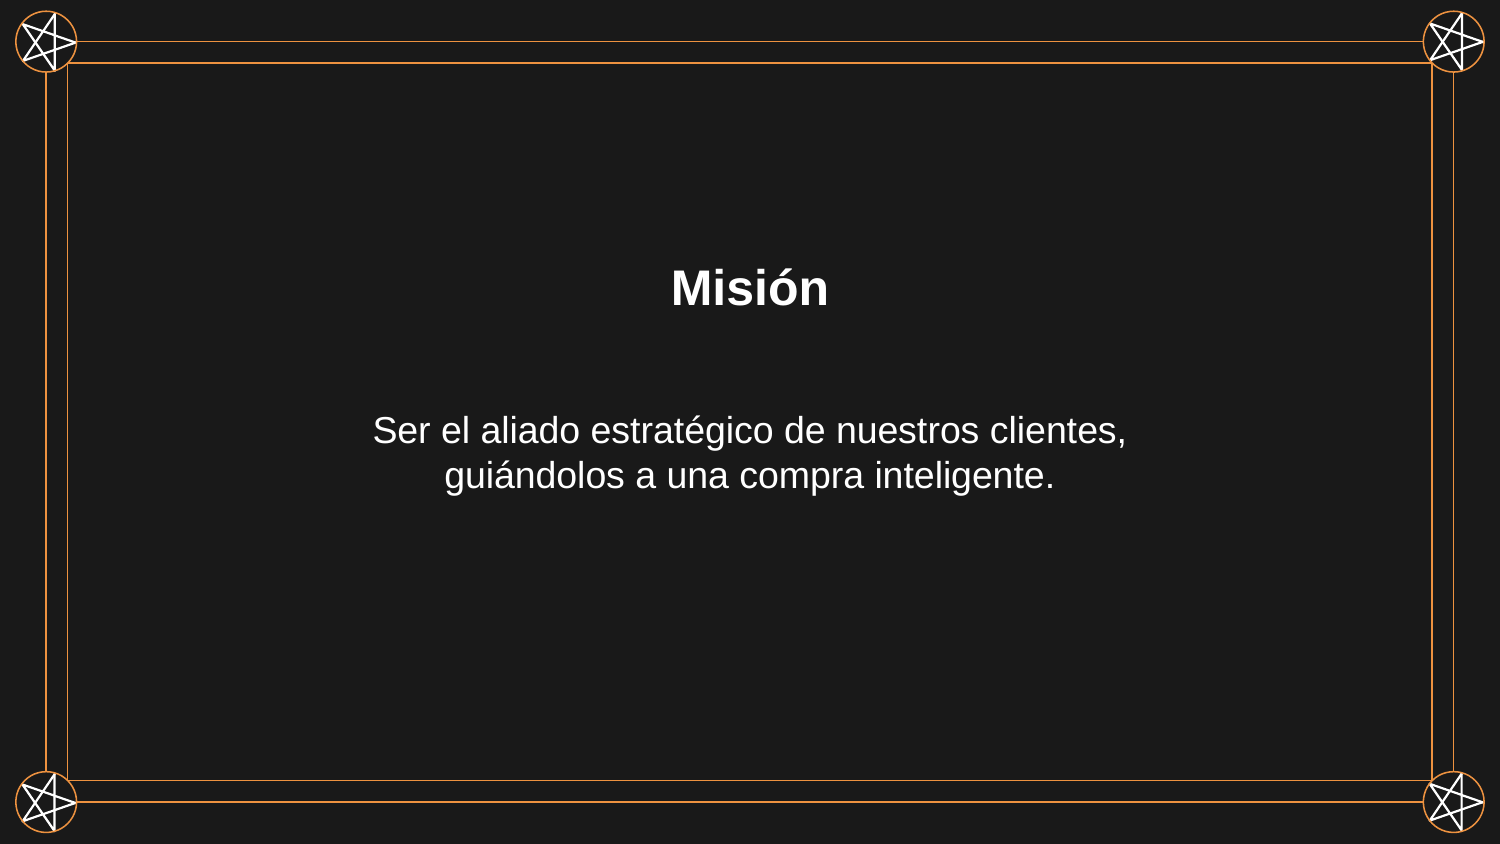

Misión
Ser el aliado estratégico de nuestros clientes, guiándolos a una compra inteligente.